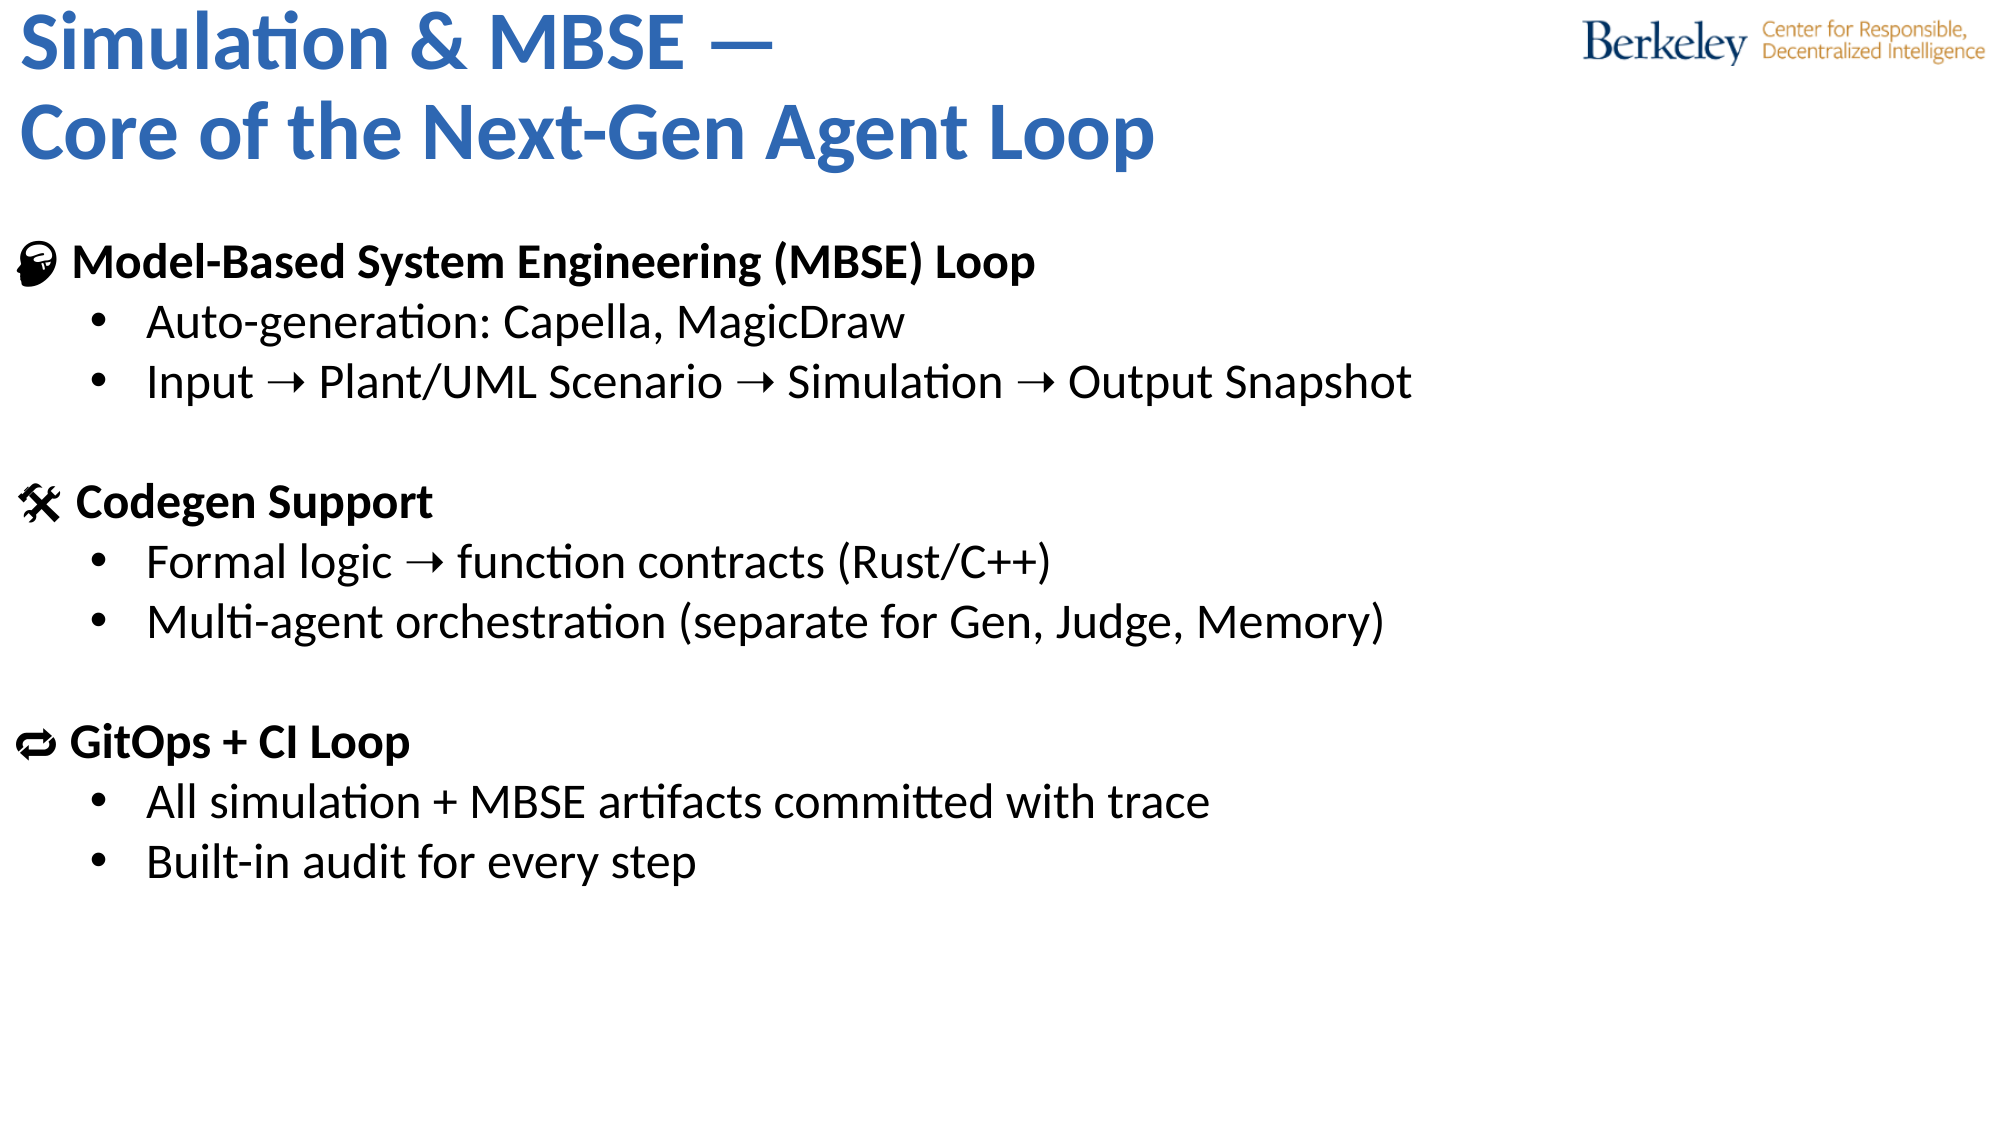

Simulation & MBSE —
Core of the Next-Gen Agent Loop
🧠 Model-Based System Engineering (MBSE) Loop
Auto-generation: Capella, MagicDraw
Input ➝ Plant/UML Scenario ➝ Simulation ➝ Output Snapshot

🛠 Codegen Support
Formal logic ➝ function contracts (Rust/C++)
Multi-agent orchestration (separate for Gen, Judge, Memory)

🔁 GitOps + CI Loop
All simulation + MBSE artifacts committed with trace
Built-in audit for every step